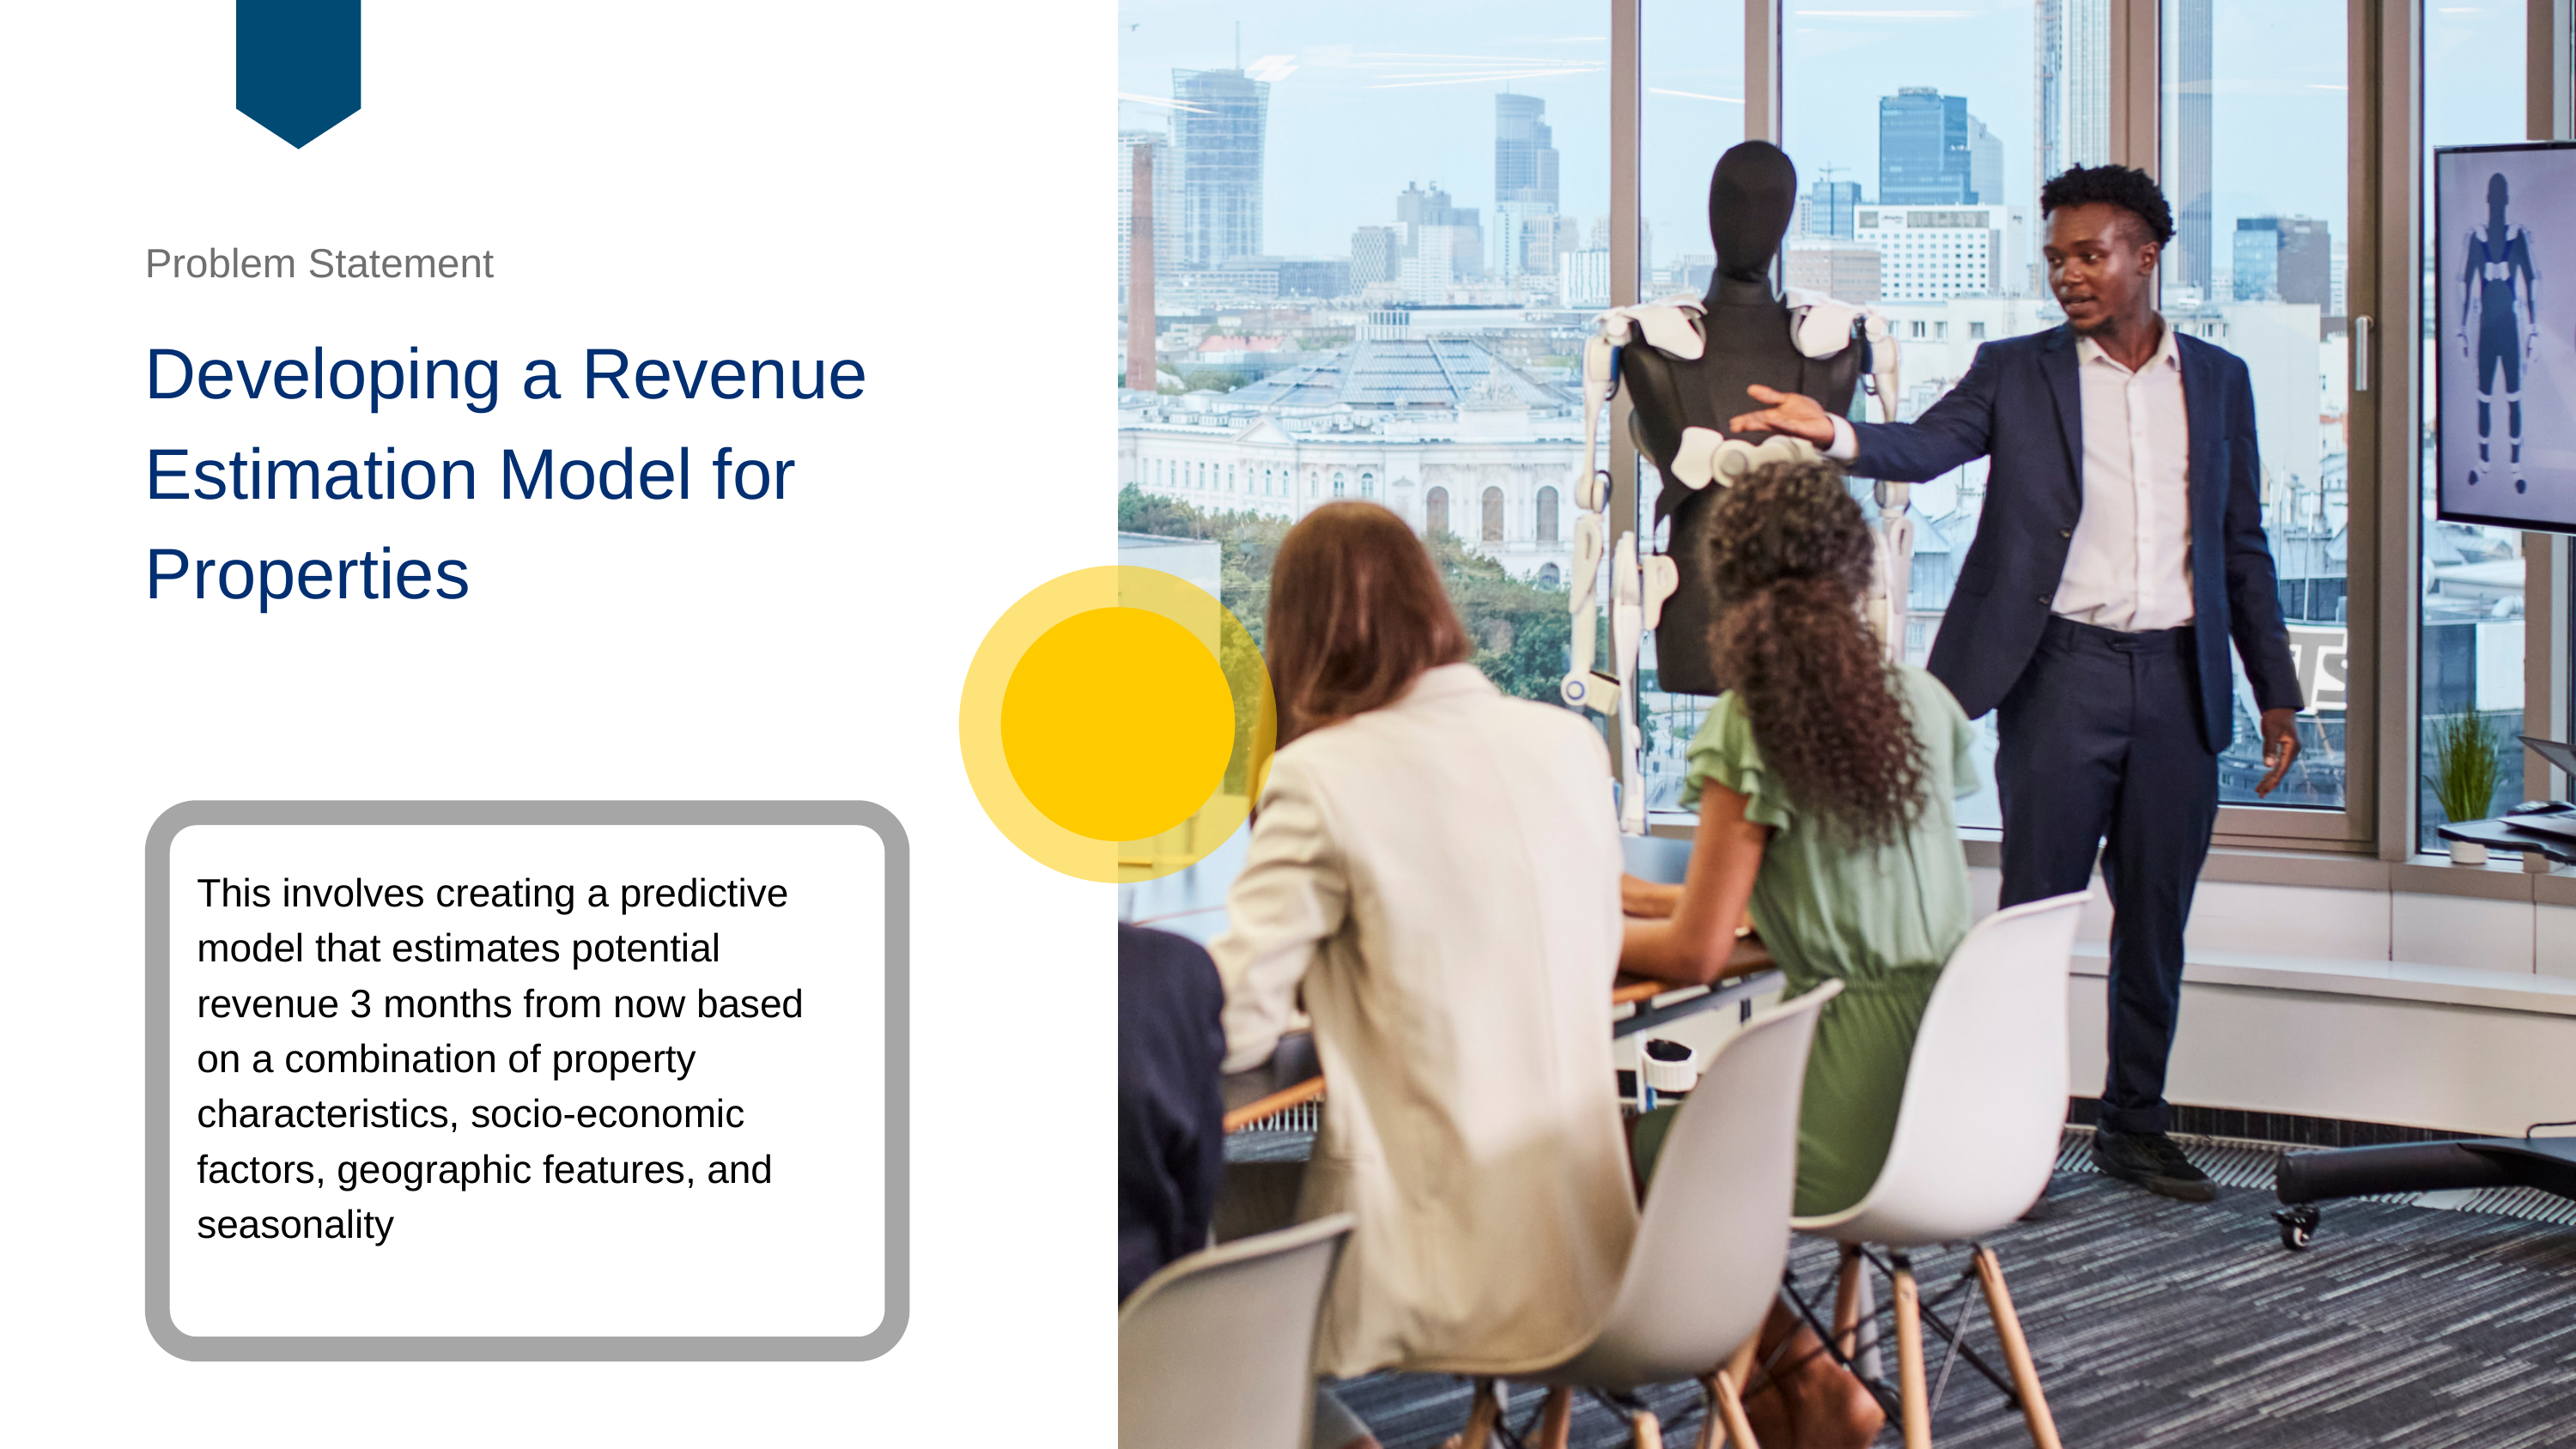

Problem Statement
Developing a Revenue Estimation Model for Properties

This involves creating a predictive model that estimates potential revenue 3 months from now based on a combination of property characteristics, socio-economic factors, geographic features, and seasonality